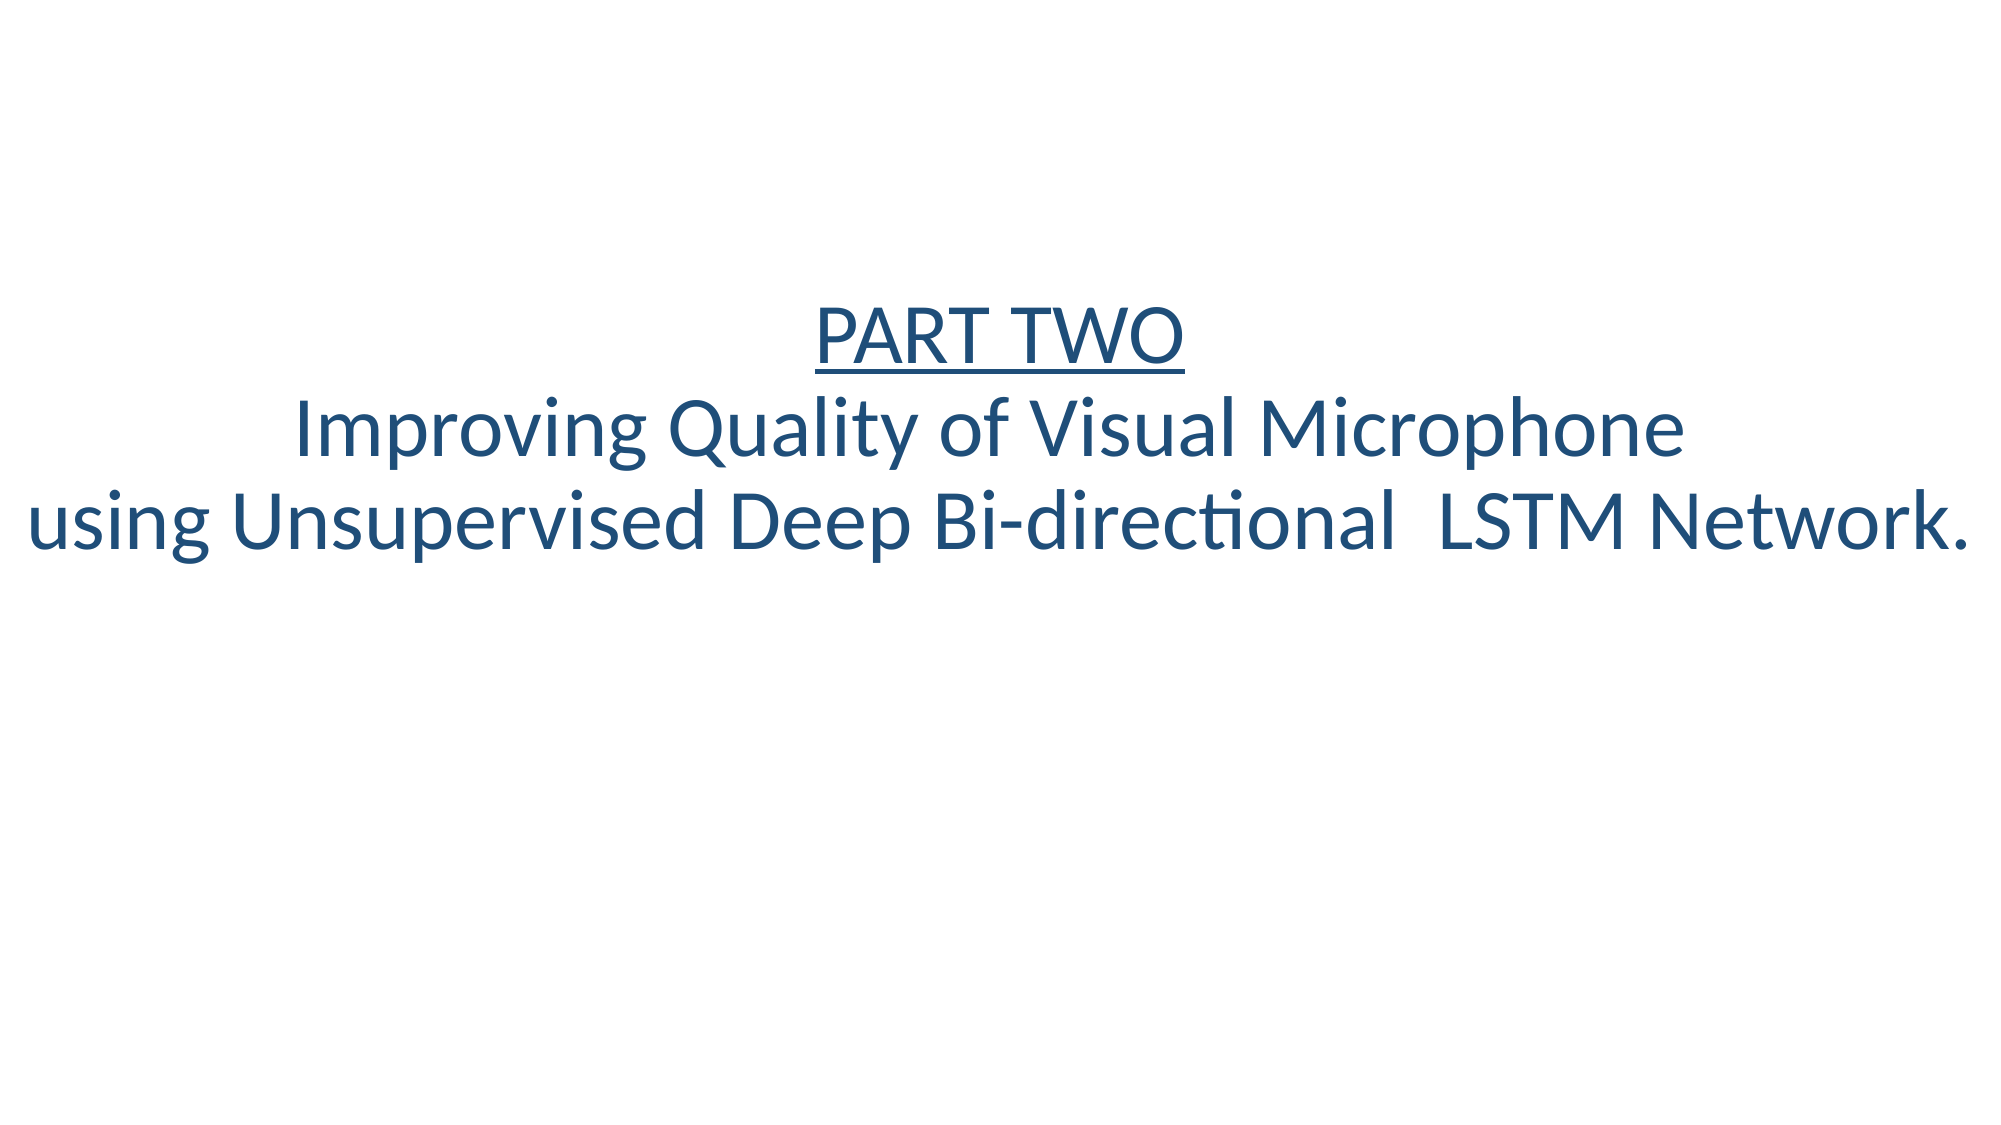

# PART TWO Improving Quality of Visual Microphone using Unsupervised Deep Bi-directional  LSTM Network.